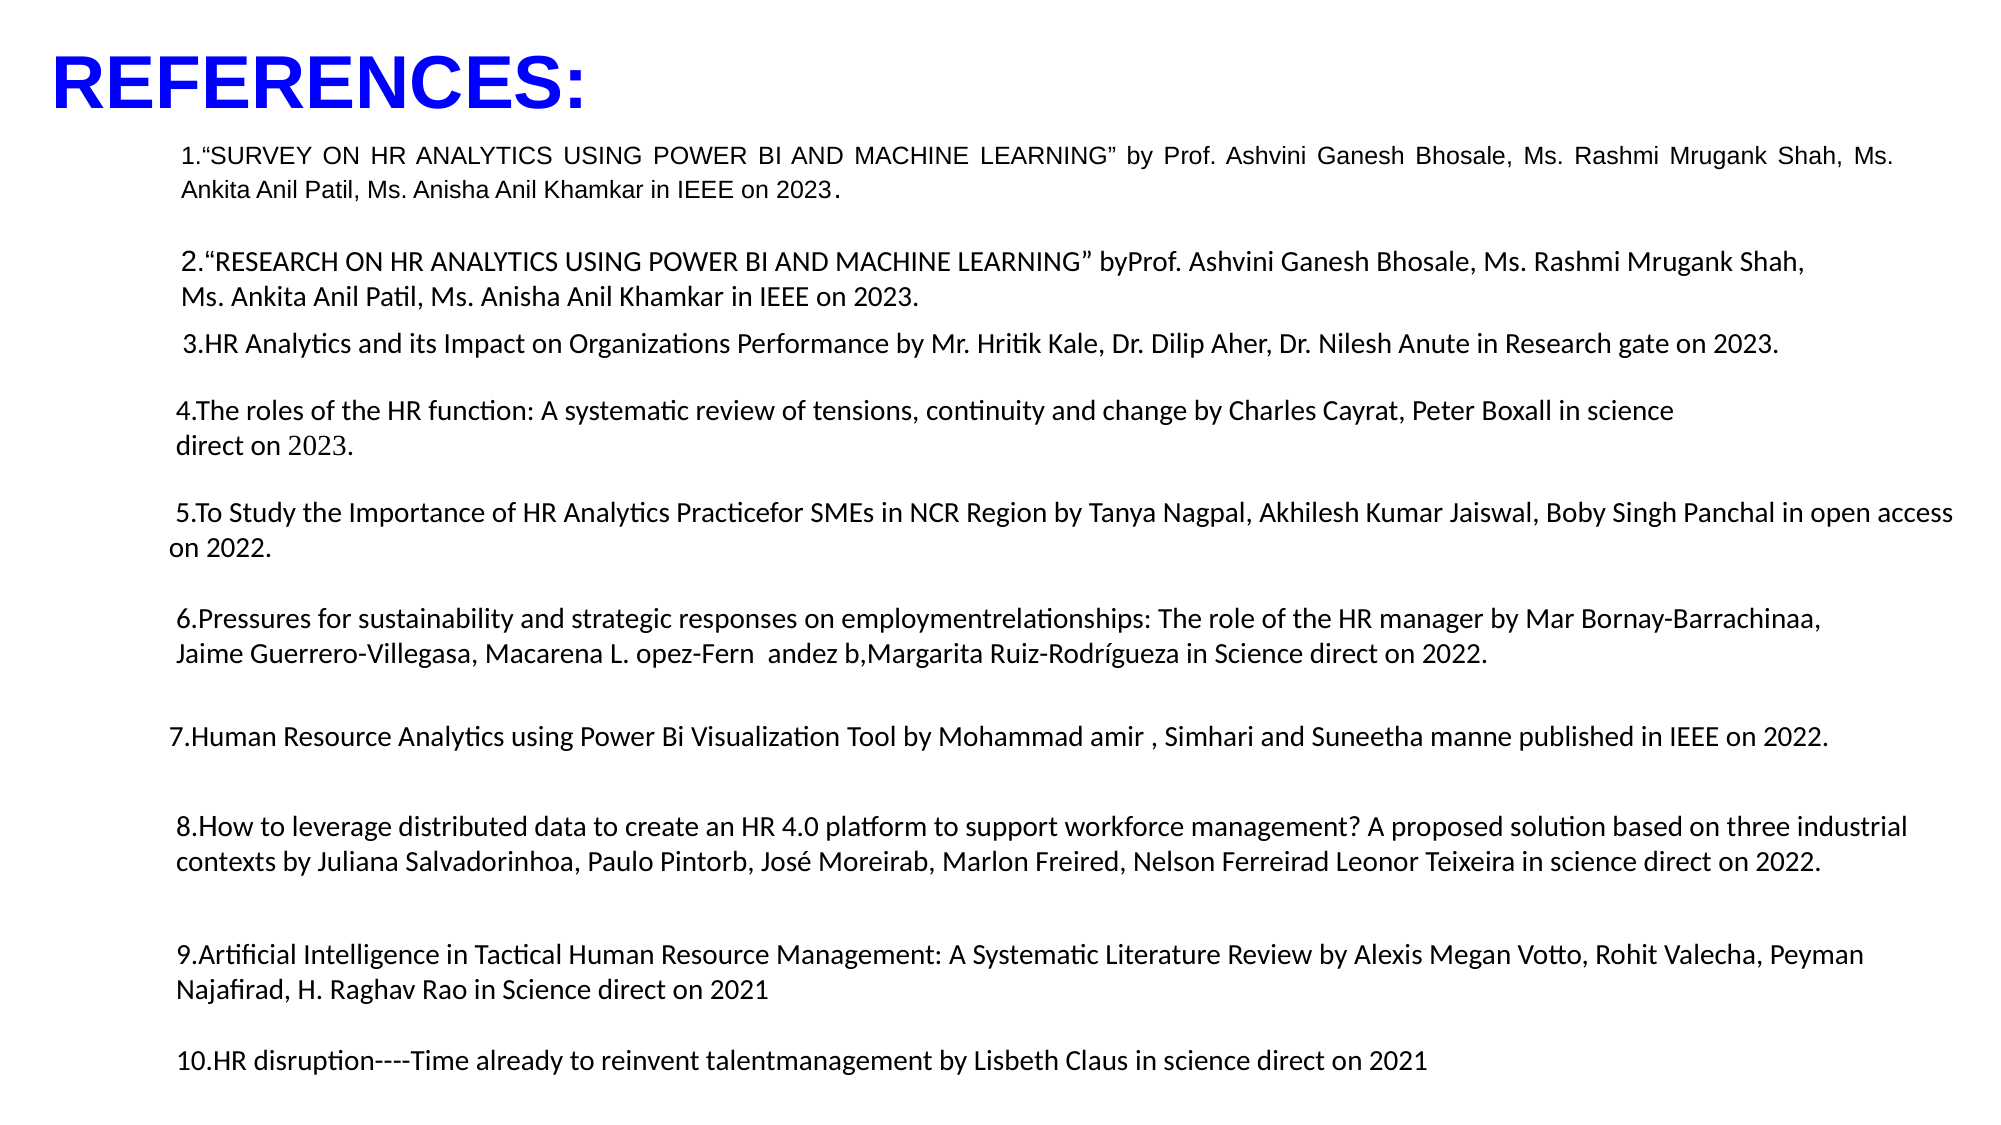

REFERENCES:
1.“SURVEY ON HR ANALYTICS USING POWER BI AND MACHINE LEARNING” by Prof. Ashvini Ganesh Bhosale, Ms. Rashmi Mrugank Shah, Ms. Ankita Anil Patil, Ms. Anisha Anil Khamkar in IEEE on 2023.

2.“RESEARCH ON HR ANALYTICS USING POWER BI AND MACHINE LEARNING” byProf. Ashvini Ganesh Bhosale, Ms. Rashmi Mrugank Shah,
Ms. Ankita Anil Patil, Ms. Anisha Anil Khamkar in IEEE on 2023.
 3.HR Analytics and its Impact on Organizations Performance by Mr. Hritik Kale, Dr. Dilip Aher, Dr. Nilesh Anute in Research gate on 2023.
4.The roles of the HR function: A systematic review of tensions, continuity and change by Charles Cayrat, Peter Boxall in science direct on 2023.
 5.To Study the Importance of HR Analytics Practicefor SMEs in NCR Region by Tanya Nagpal, Akhilesh Kumar Jaiswal, Boby Singh Panchal in open access on 2022.
6.Pressures for sustainability and strategic responses on employmentrelationships: The role of the HR manager by Mar Bornay-Barrachinaa, Jaime Guerrero-Villegasa, Macarena L. opez-Fern  andez b,Margarita Ruiz-Rodrígueza in Science direct on 2022.
7.Human Resource Analytics using Power Bi Visualization Tool by Mohammad amir , Simhari and Suneetha manne published in IEEE on 2022.
8.How to leverage distributed data to create an HR 4.0 platform to support workforce management? A proposed solution based on three industrial contexts by Juliana Salvadorinhoa, Paulo Pintorb, José Moreirab, Marlon Freired, Nelson Ferreirad Leonor Teixeira in science direct on 2022.
9.Artificial Intelligence in Tactical Human Resource Management: A Systematic Literature Review by Alexis Megan Votto, Rohit Valecha, Peyman Najafirad, H. Raghav Rao in Science direct on 2021
10.HR disruption----Time already to reinvent talentmanagement by Lisbeth Claus in science direct on 2021